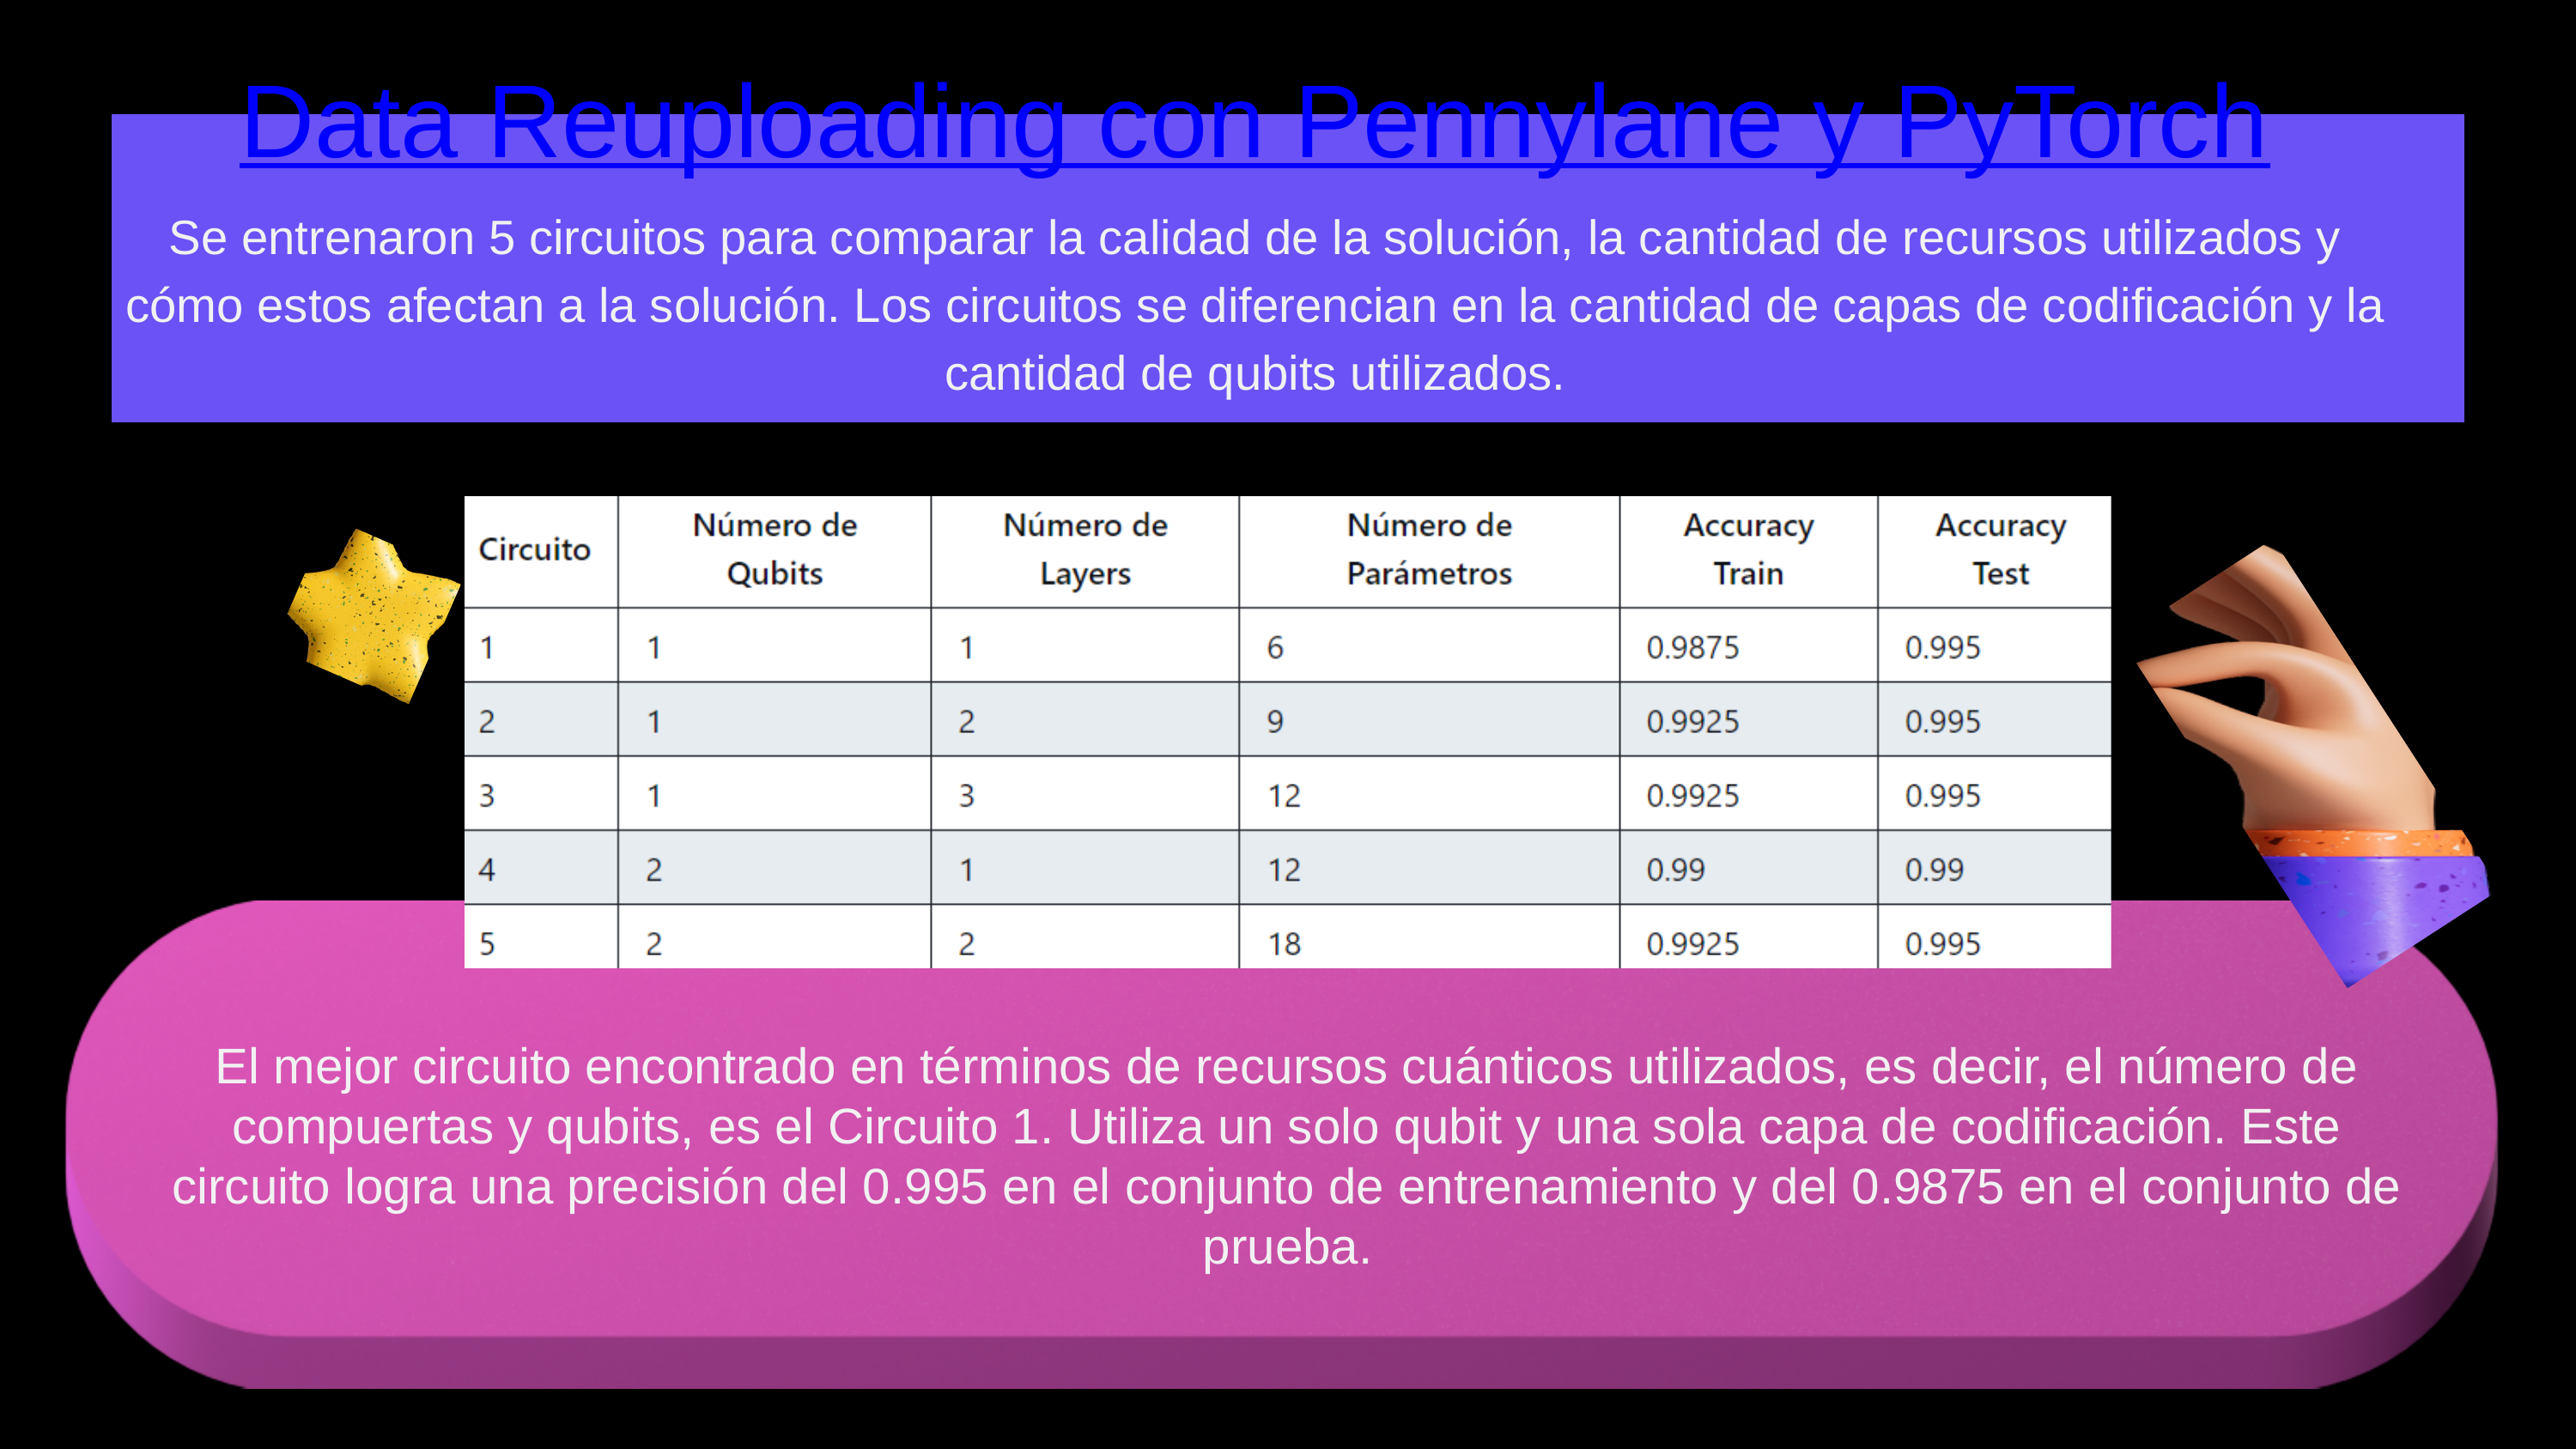

Data Reuploading con Pennylane y PyTorch

Se entrenaron 5 circuitos para comparar la calidad de la solución, la cantidad de recursos utilizados y cómo estos afectan a la solución. Los circuitos se diferencian en la cantidad de capas de codificación y la cantidad de qubits utilizados.

El mejor circuito encontrado en términos de recursos cuánticos utilizados, es decir, el número de compuertas y qubits, es el Circuito 1. Utiliza un solo qubit y una sola capa de codificación. Este circuito logra una precisión del 0.995 en el conjunto de entrenamiento y del 0.9875 en el conjunto de prueba.